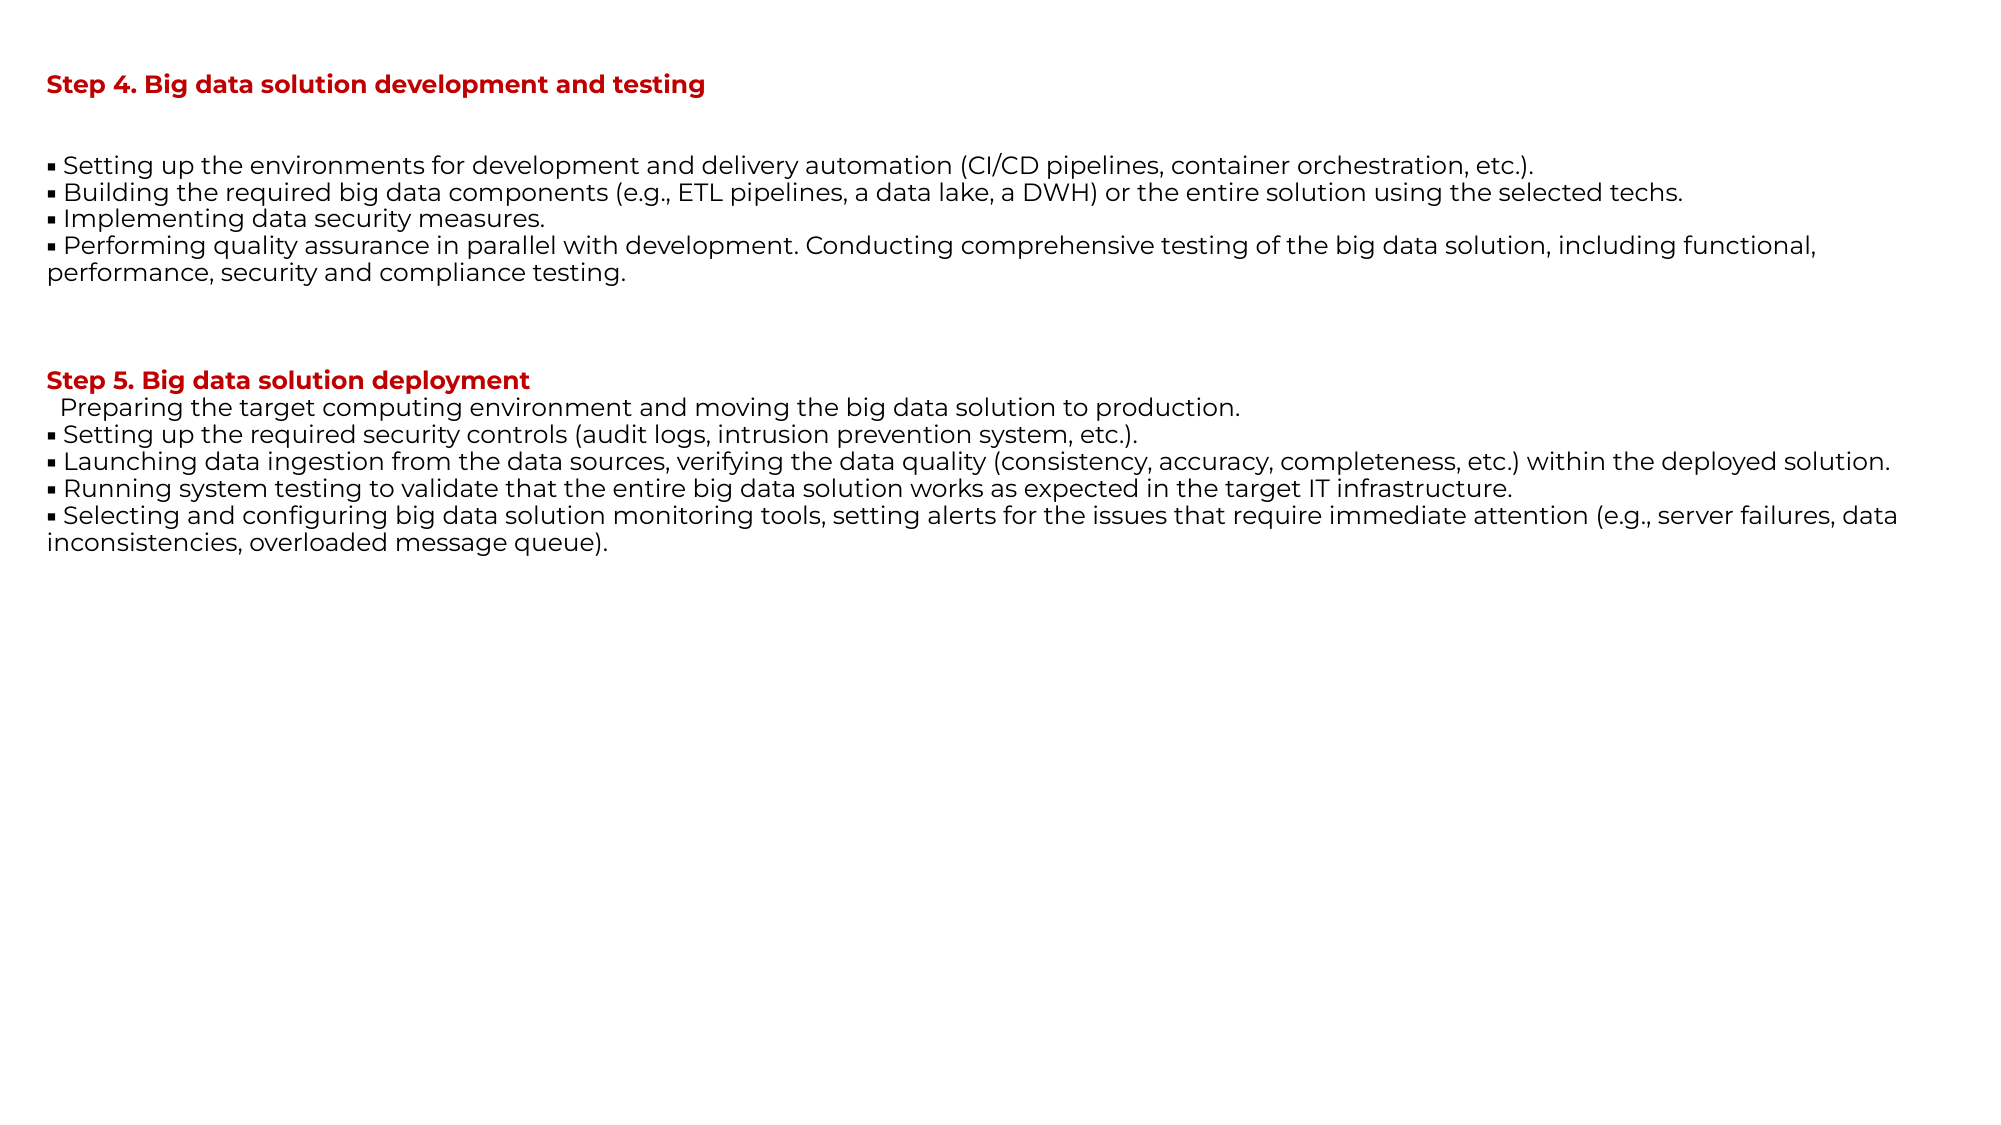

# Step 4. Big data solution development and testing ▪ Setting up the environments for development and delivery automation (CI/CD pipelines, container orchestration, etc.). ▪ Building the required big data components (e.g., ETL pipelines, a data lake, a DWH) or the entire solution using the selected techs. ▪ Implementing data security measures. ▪ Performing quality assurance in parallel with development. Conducting comprehensive testing of the big data solution, including functional, performance, security and compliance testing. Step 5. Big data solution deployment Preparing the target computing environment and moving the big data solution to production. ▪ Setting up the required security controls (audit logs, intrusion prevention system, etc.). ▪ Launching data ingestion from the data sources, verifying the data quality (consistency, accuracy, completeness, etc.) within the deployed solution. ▪ Running system testing to validate that the entire big data solution works as expected in the target IT infrastructure. ▪ Selecting and configuring big data solution monitoring tools, setting alerts for the issues that require immediate attention (e.g., server failures, data inconsistencies, overloaded message queue).